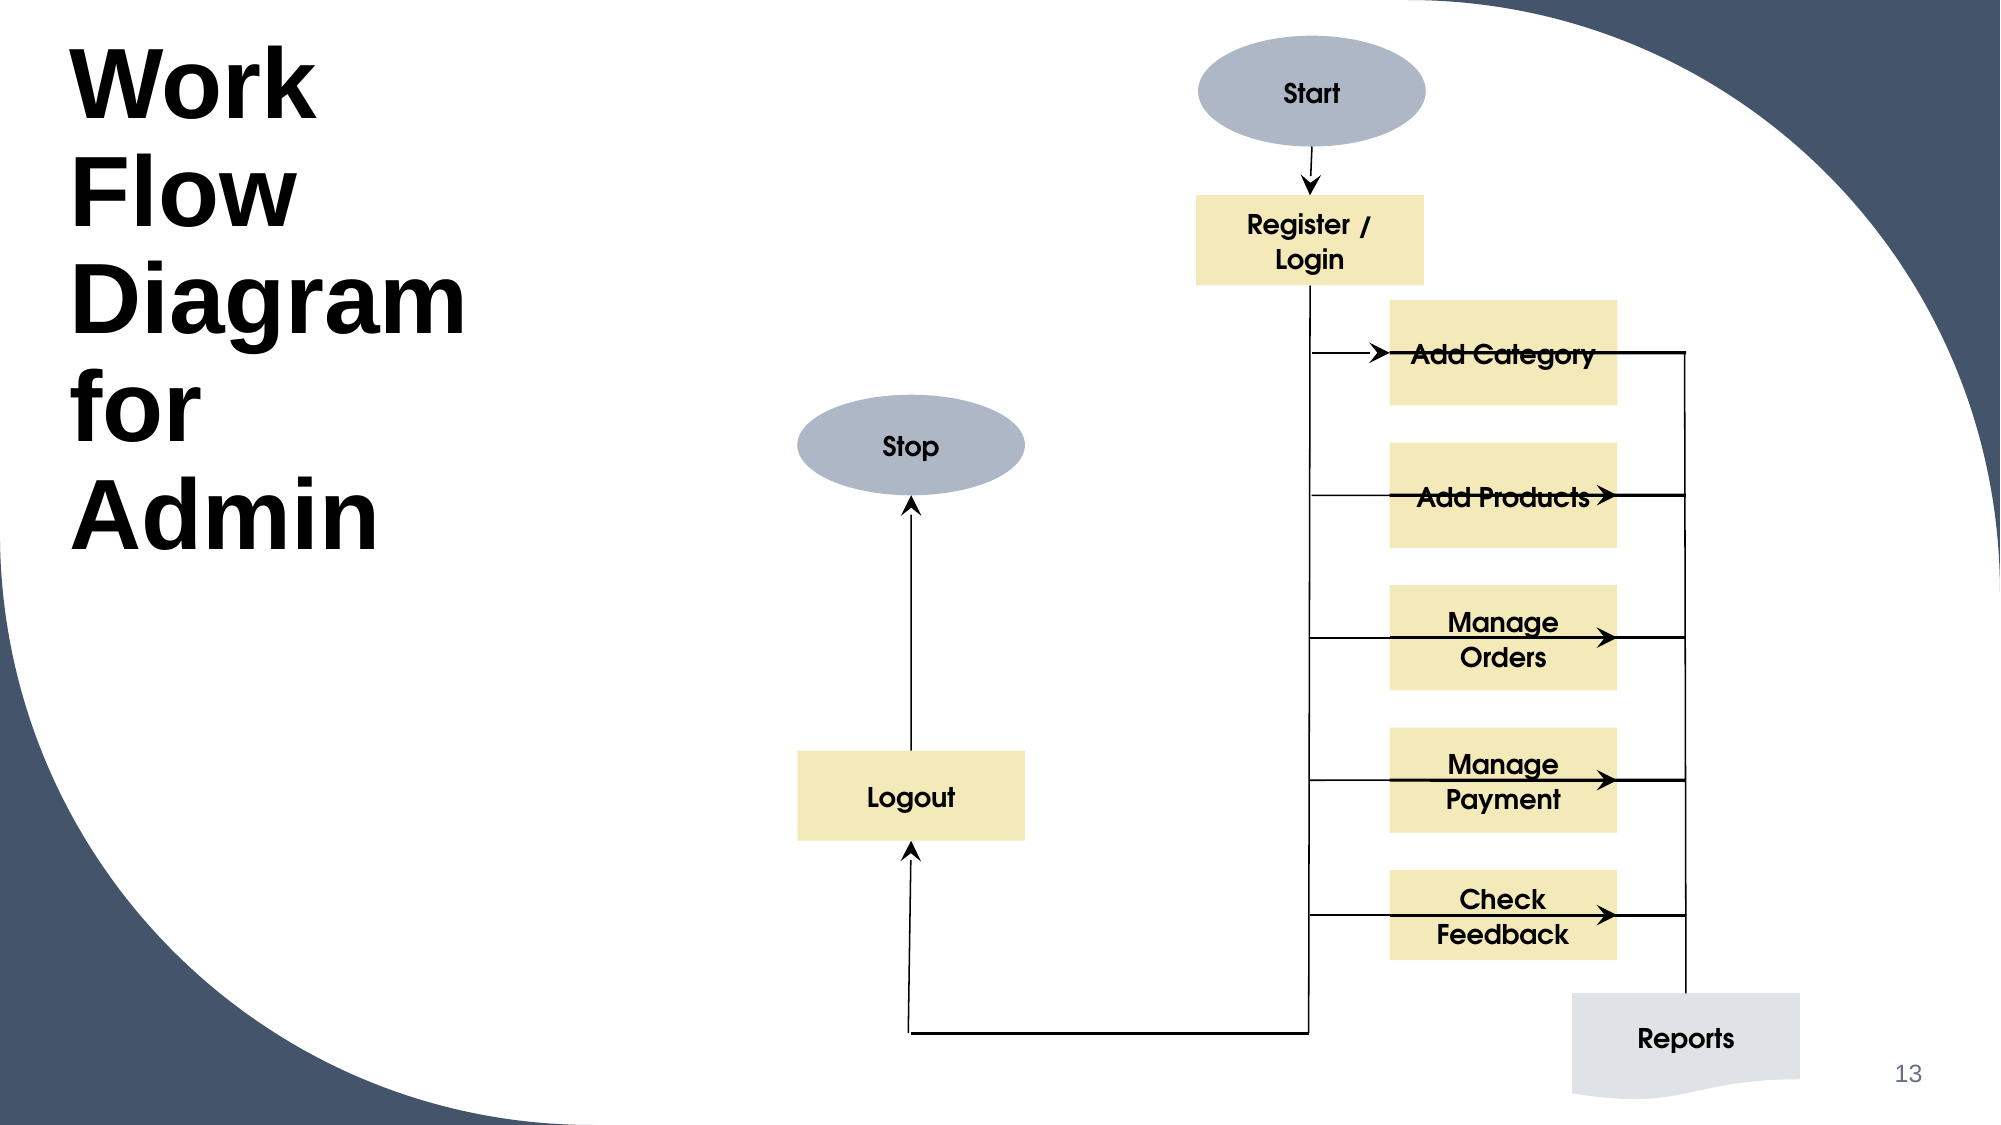

# Work Flow Diagram for Admin
Start
Add Category
Stop
Add Products
Manage Orders
Manage Payment
Reports
Register / Login
Logout
Check Feedback
13